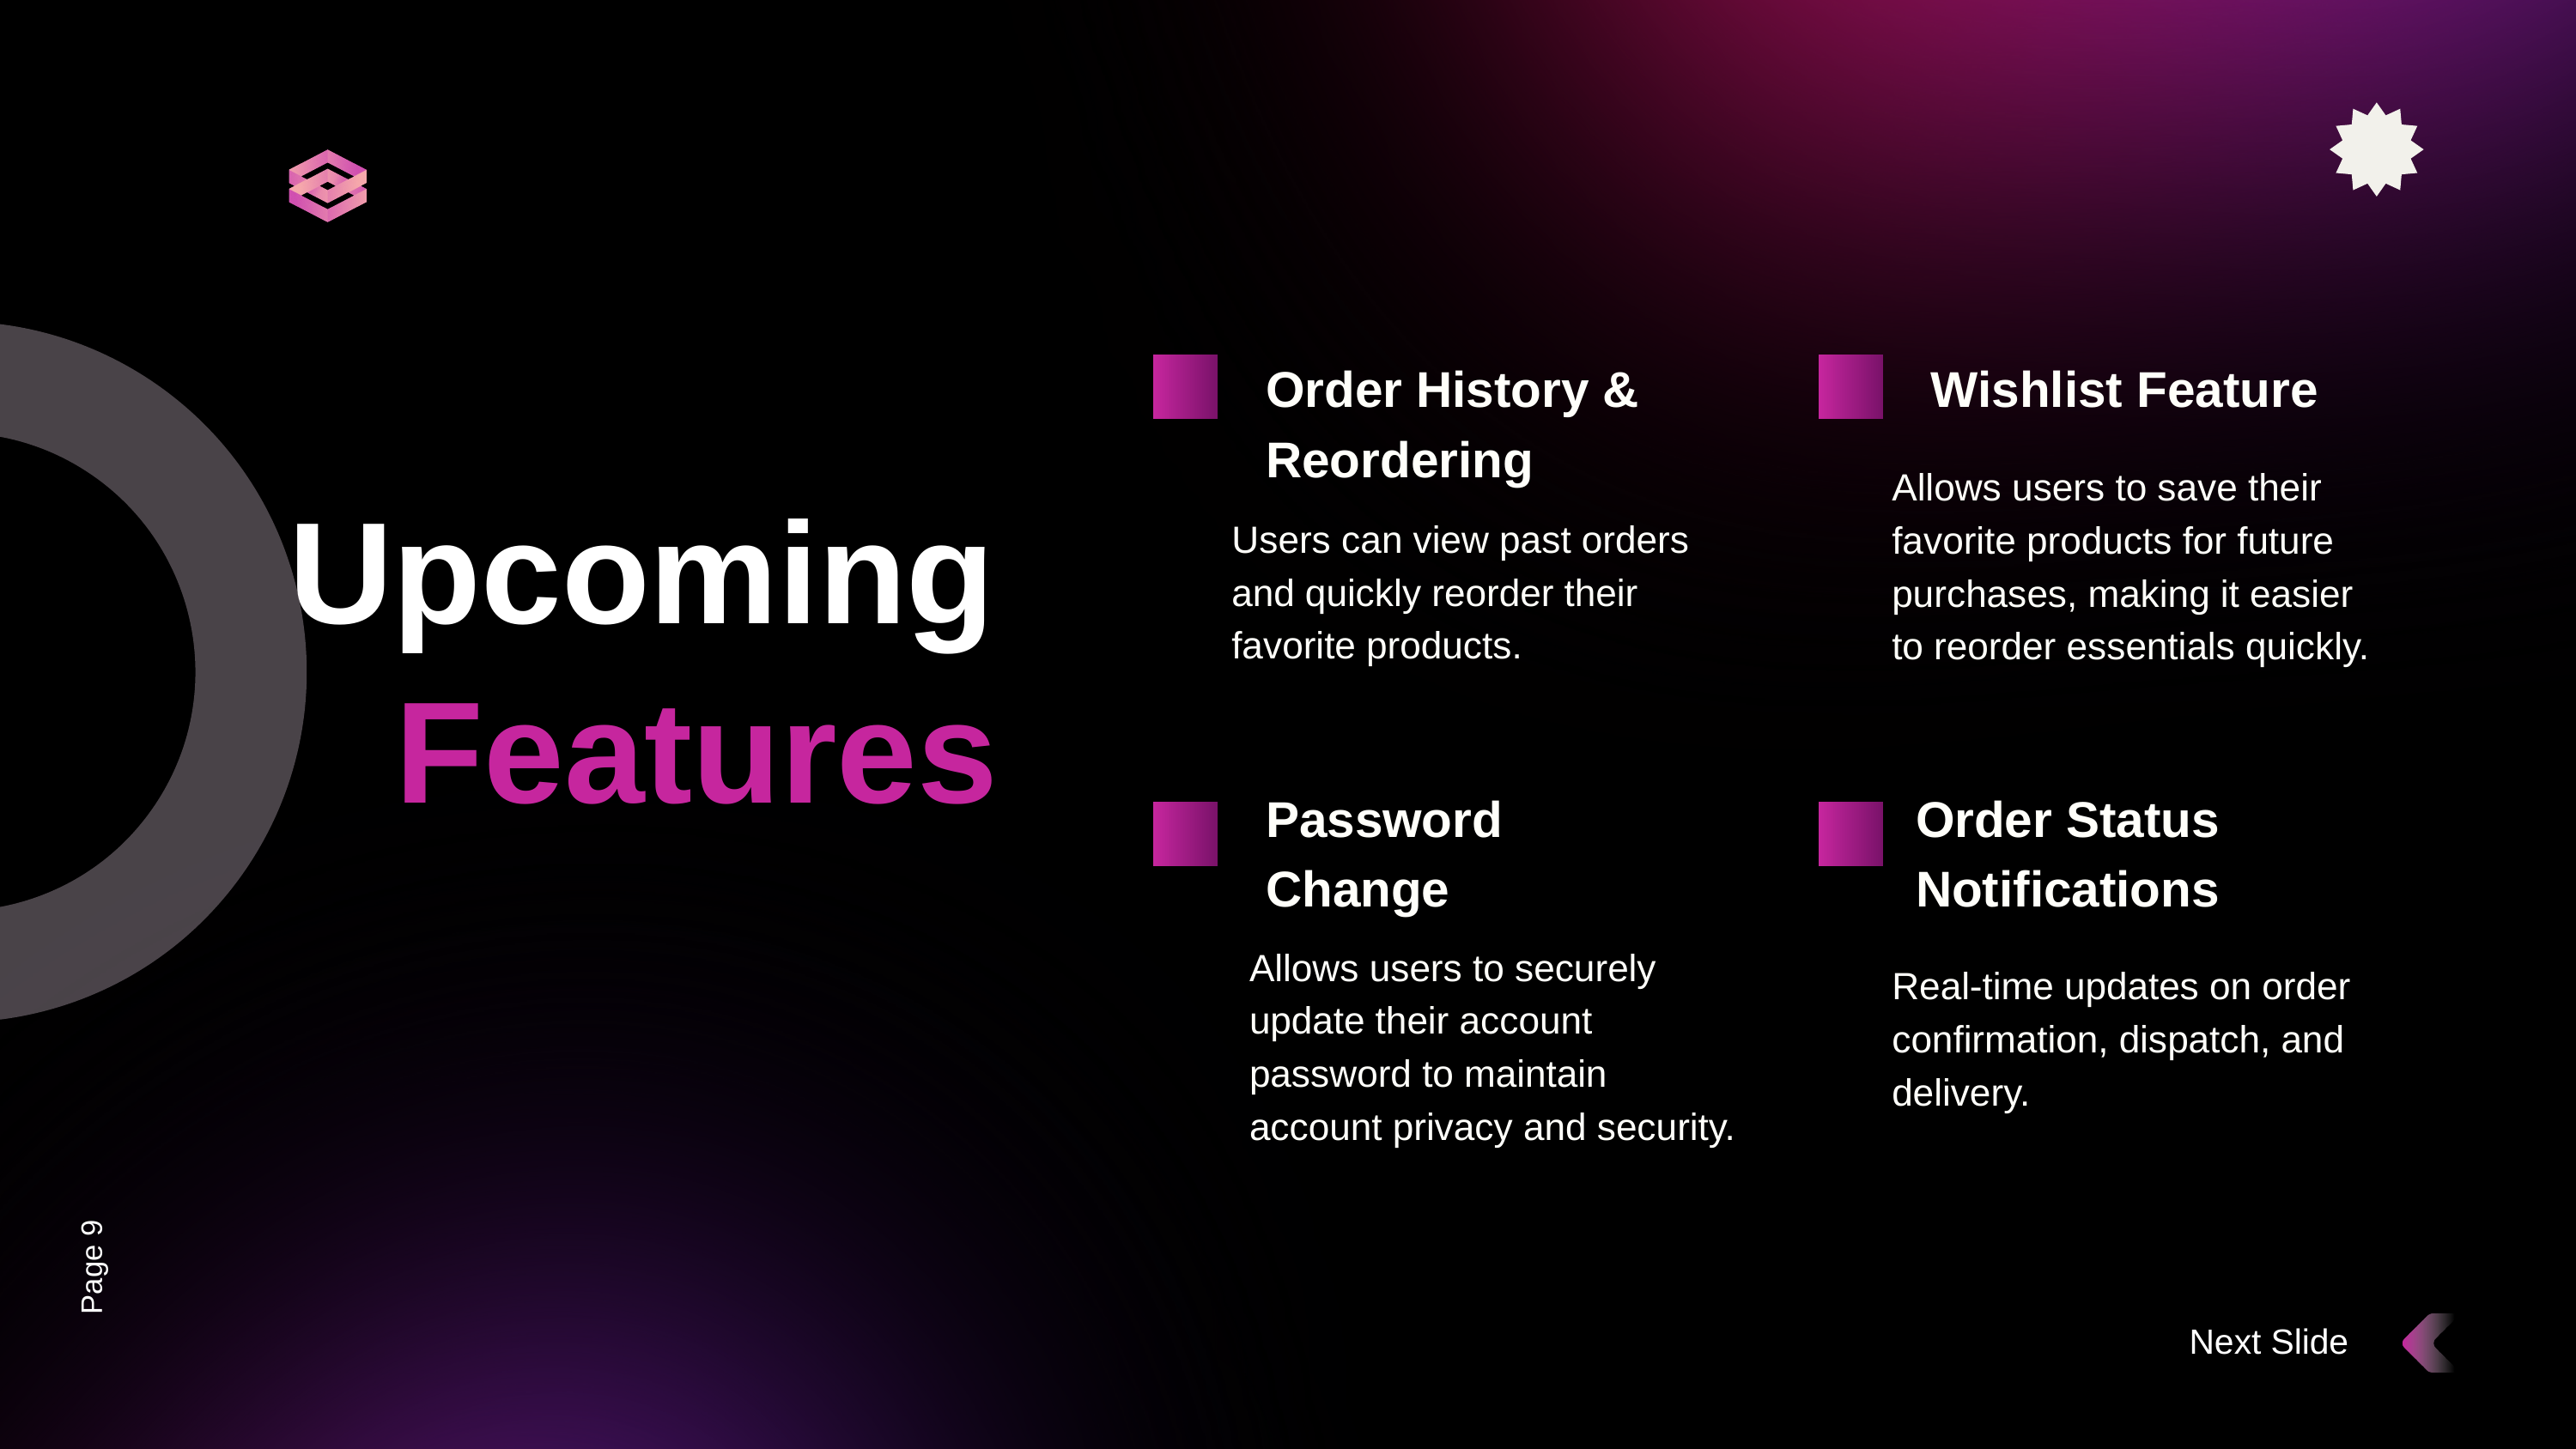

Order History & Reordering
Wishlist Feature

Allows users to save their favorite products for future purchases, making it easier to reorder essentials quickly.
Upcoming
Users can view past orders and quickly reorder their favorite products.
Features

Password Change
Order Status Notifications

Allows users to securely update their account password to maintain account privacy and security.
Real-time updates on order confirmation, dispatch, and delivery.
Page 9

Next Slide